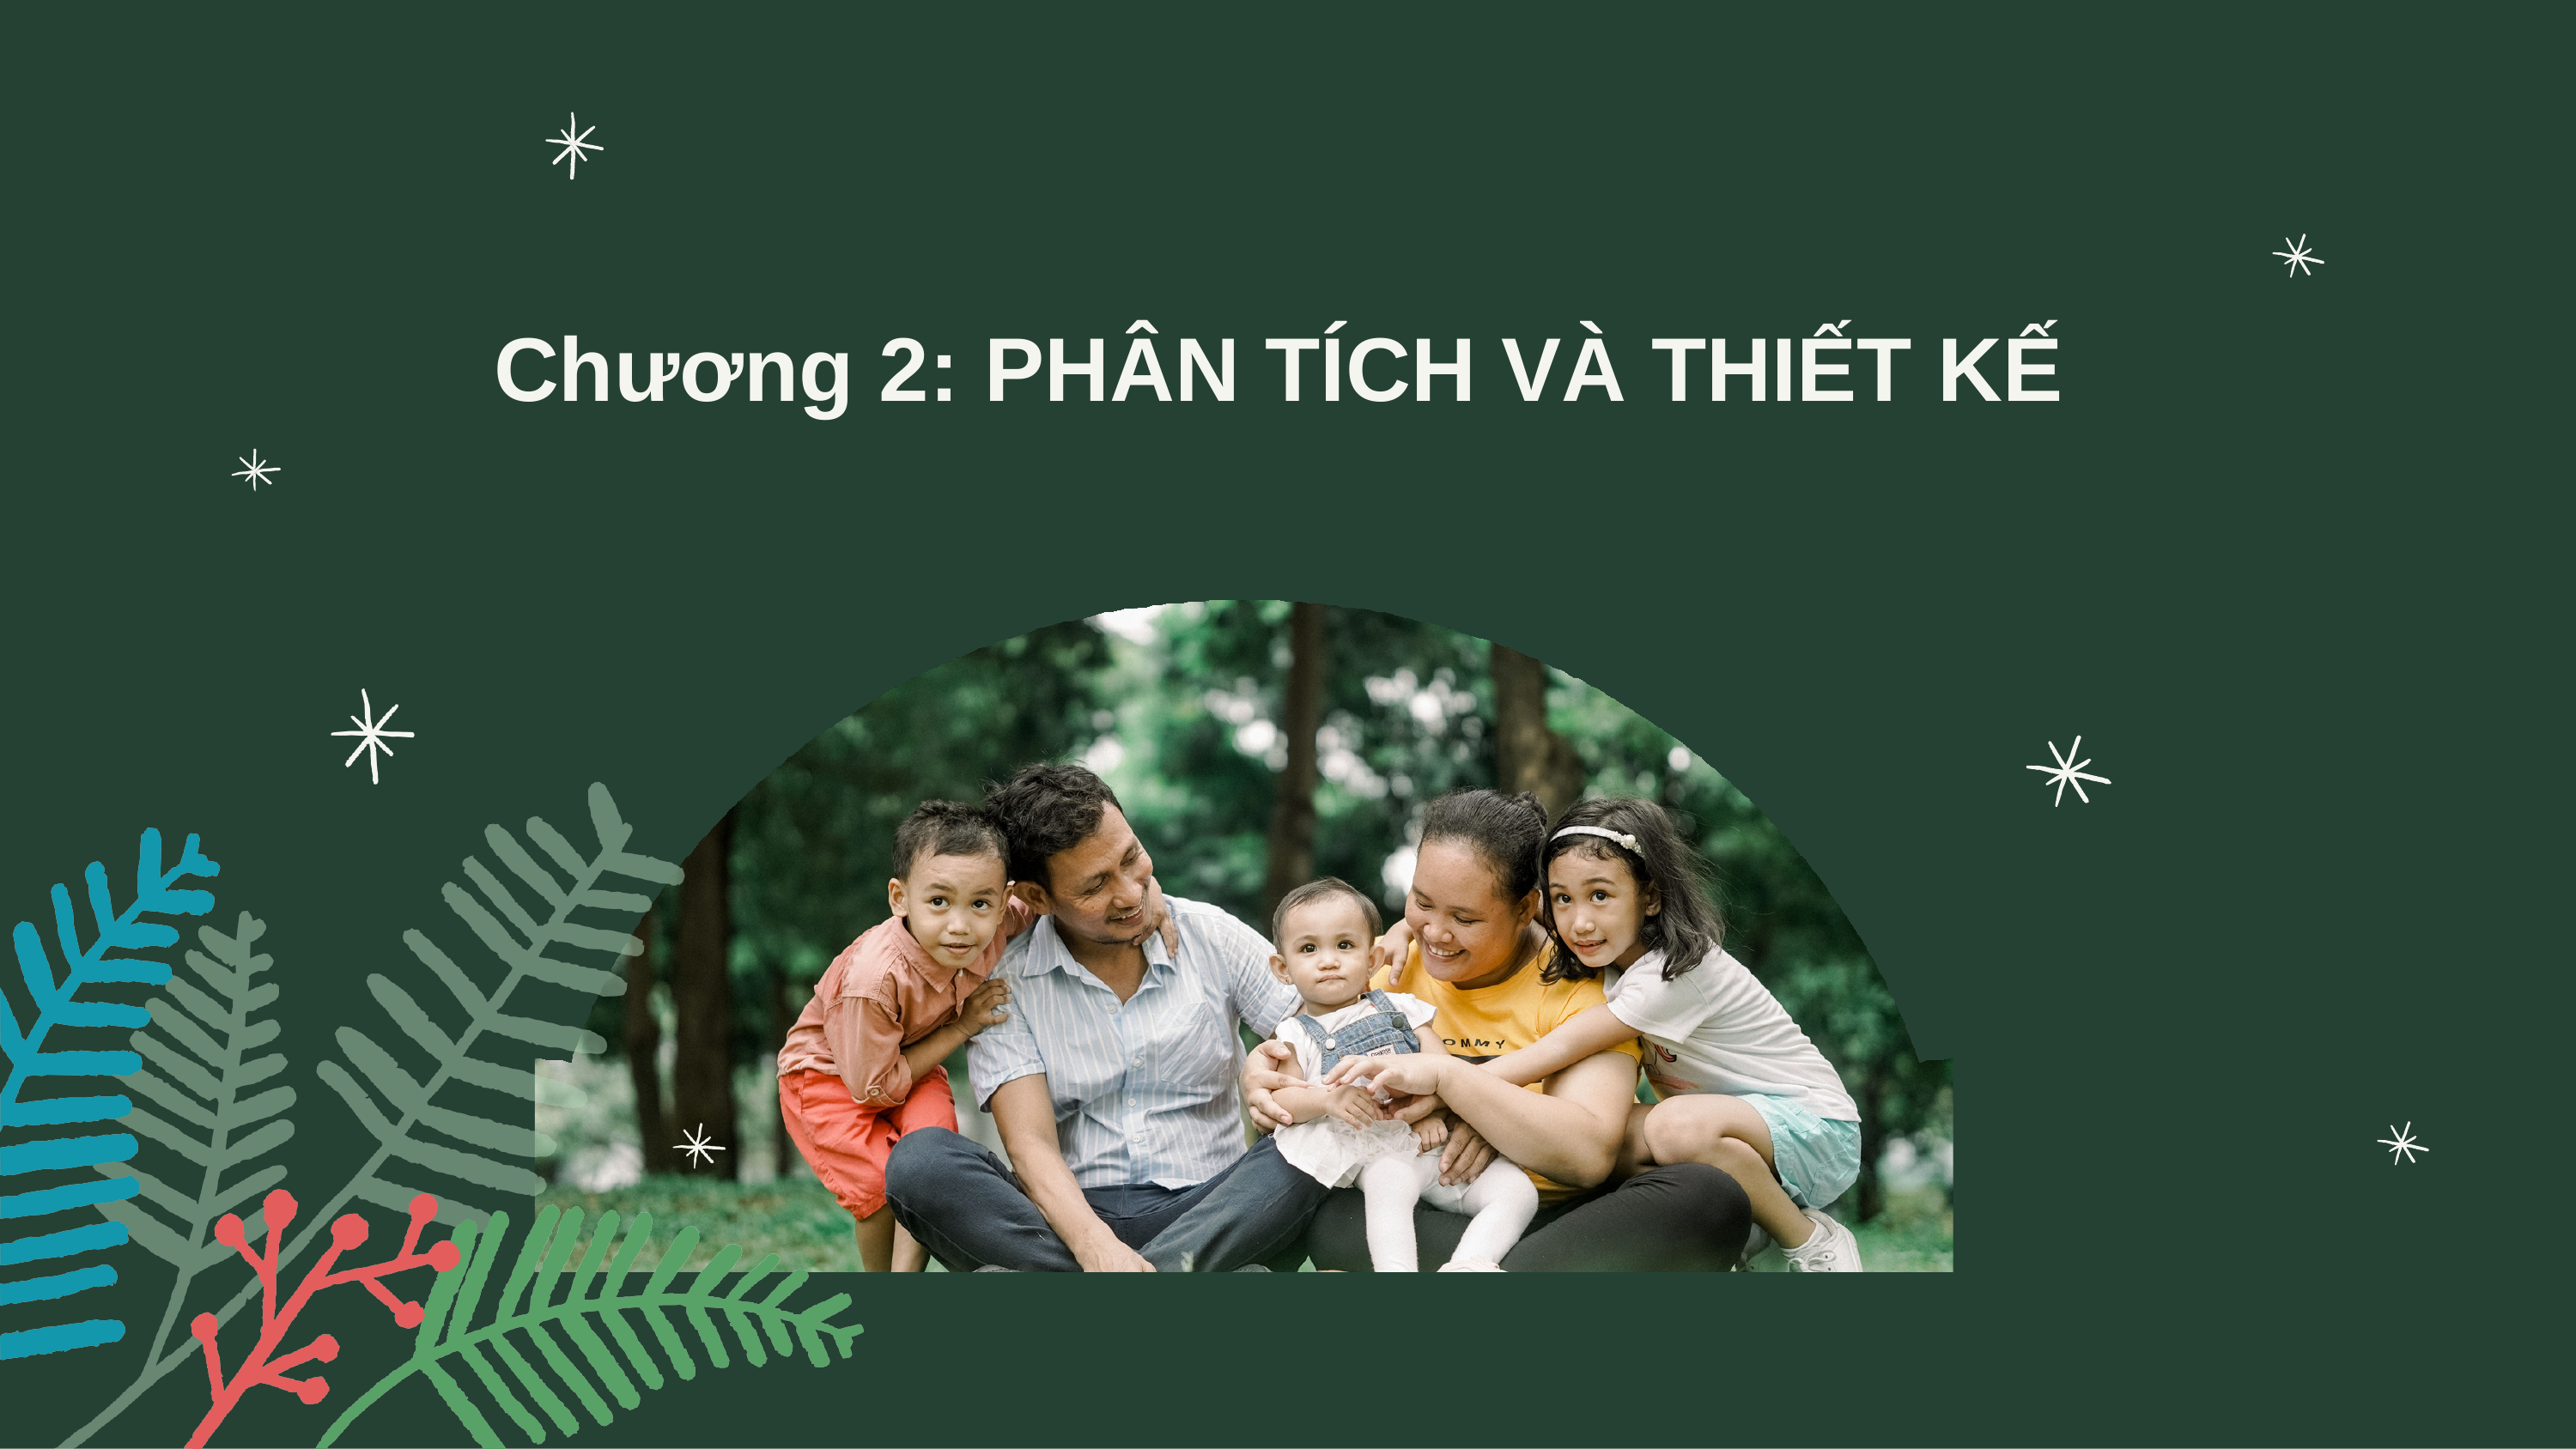

# Chương 2: PHÂN TÍCH VÀ THIẾT KẾ